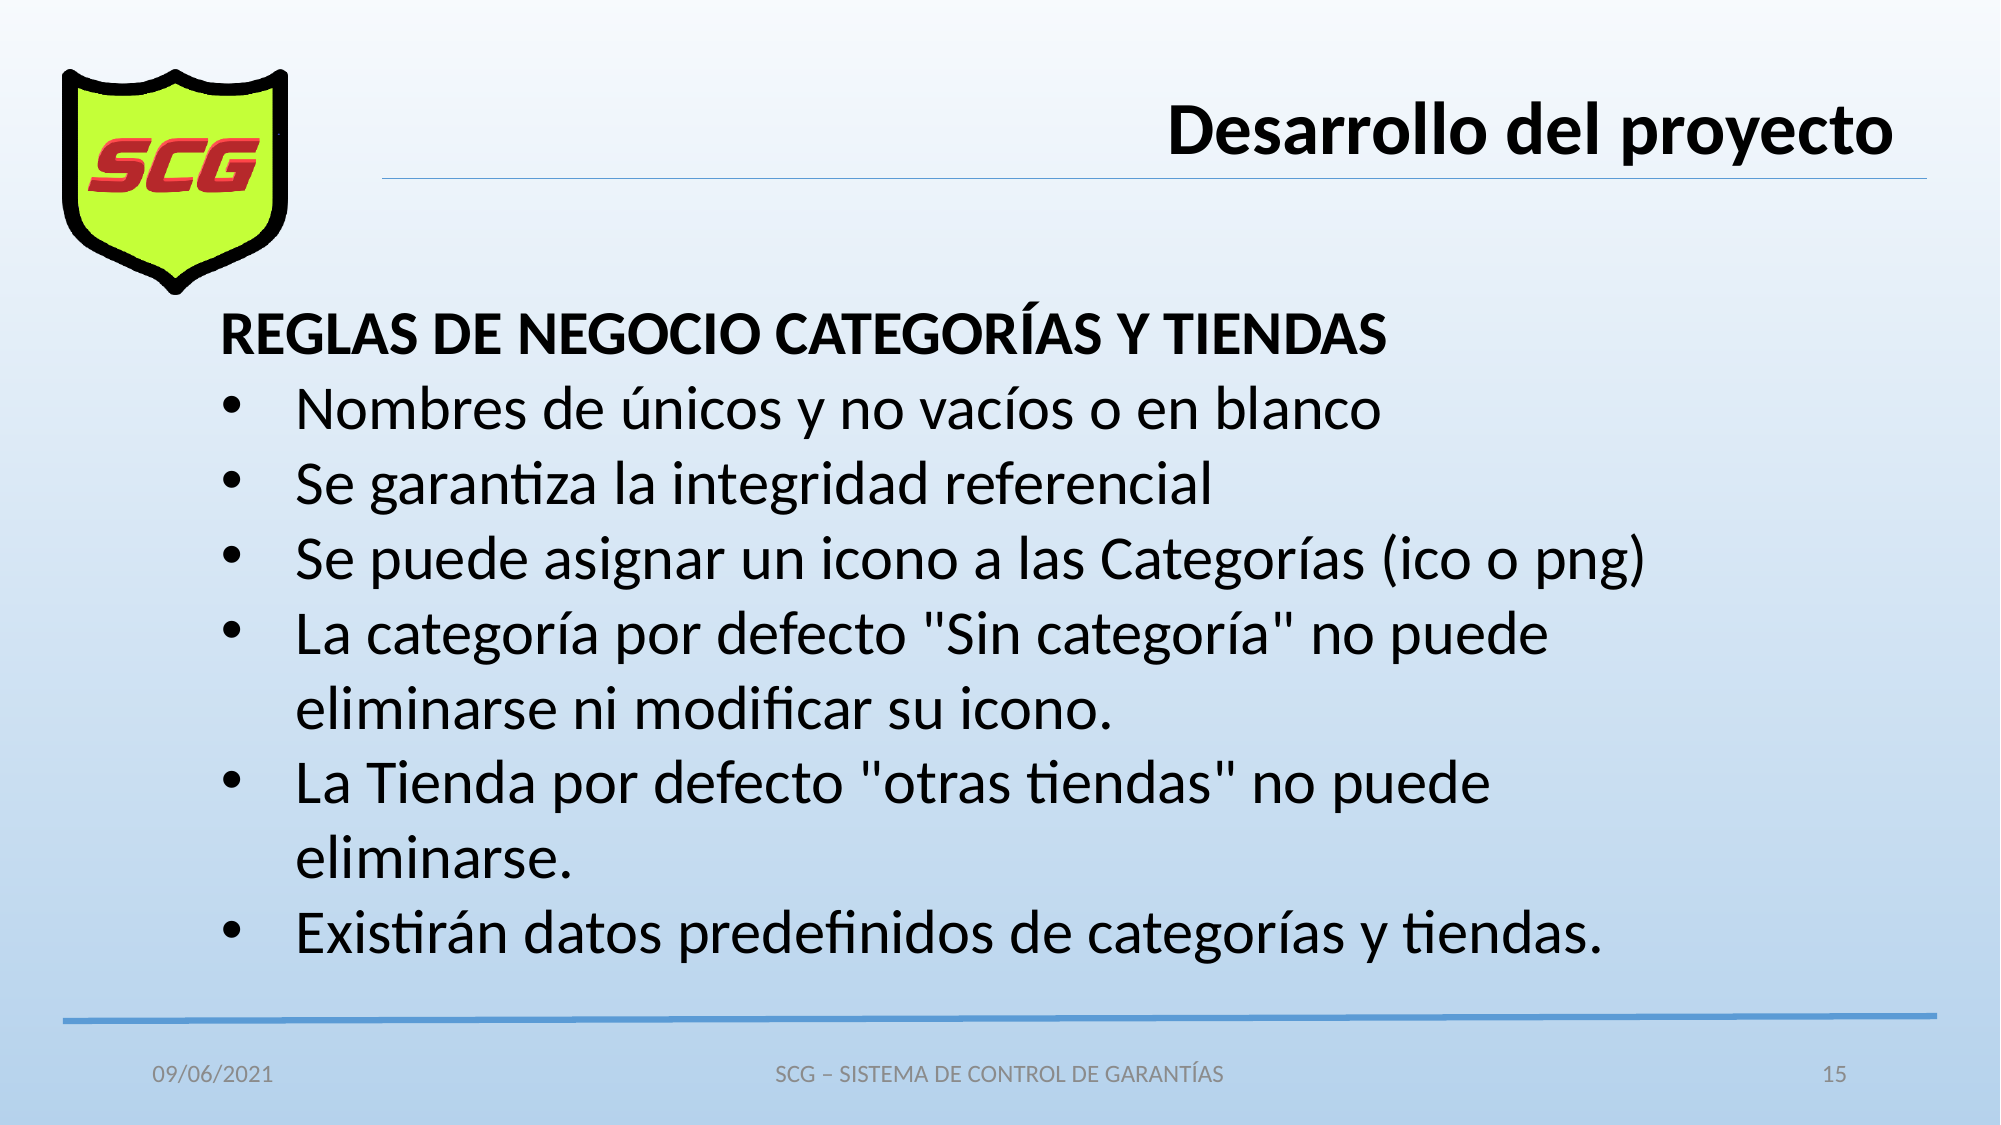

Desarrollo del proyecto
REGLAS DE NEGOCIO CATEGORÍAS Y TIENDAS
Nombres de únicos y no vacíos o en blanco
Se garantiza la integridad referencial
Se puede asignar un icono a las Categorías (ico o png)
La categoría por defecto "Sin categoría" no puede eliminarse ni modificar su icono.
La Tienda por defecto "otras tiendas" no puede eliminarse.
Existirán datos predefinidos de categorías y tiendas.

09/06/2021
SCG – SISTEMA DE CONTROL DE GARANTÍAS
15